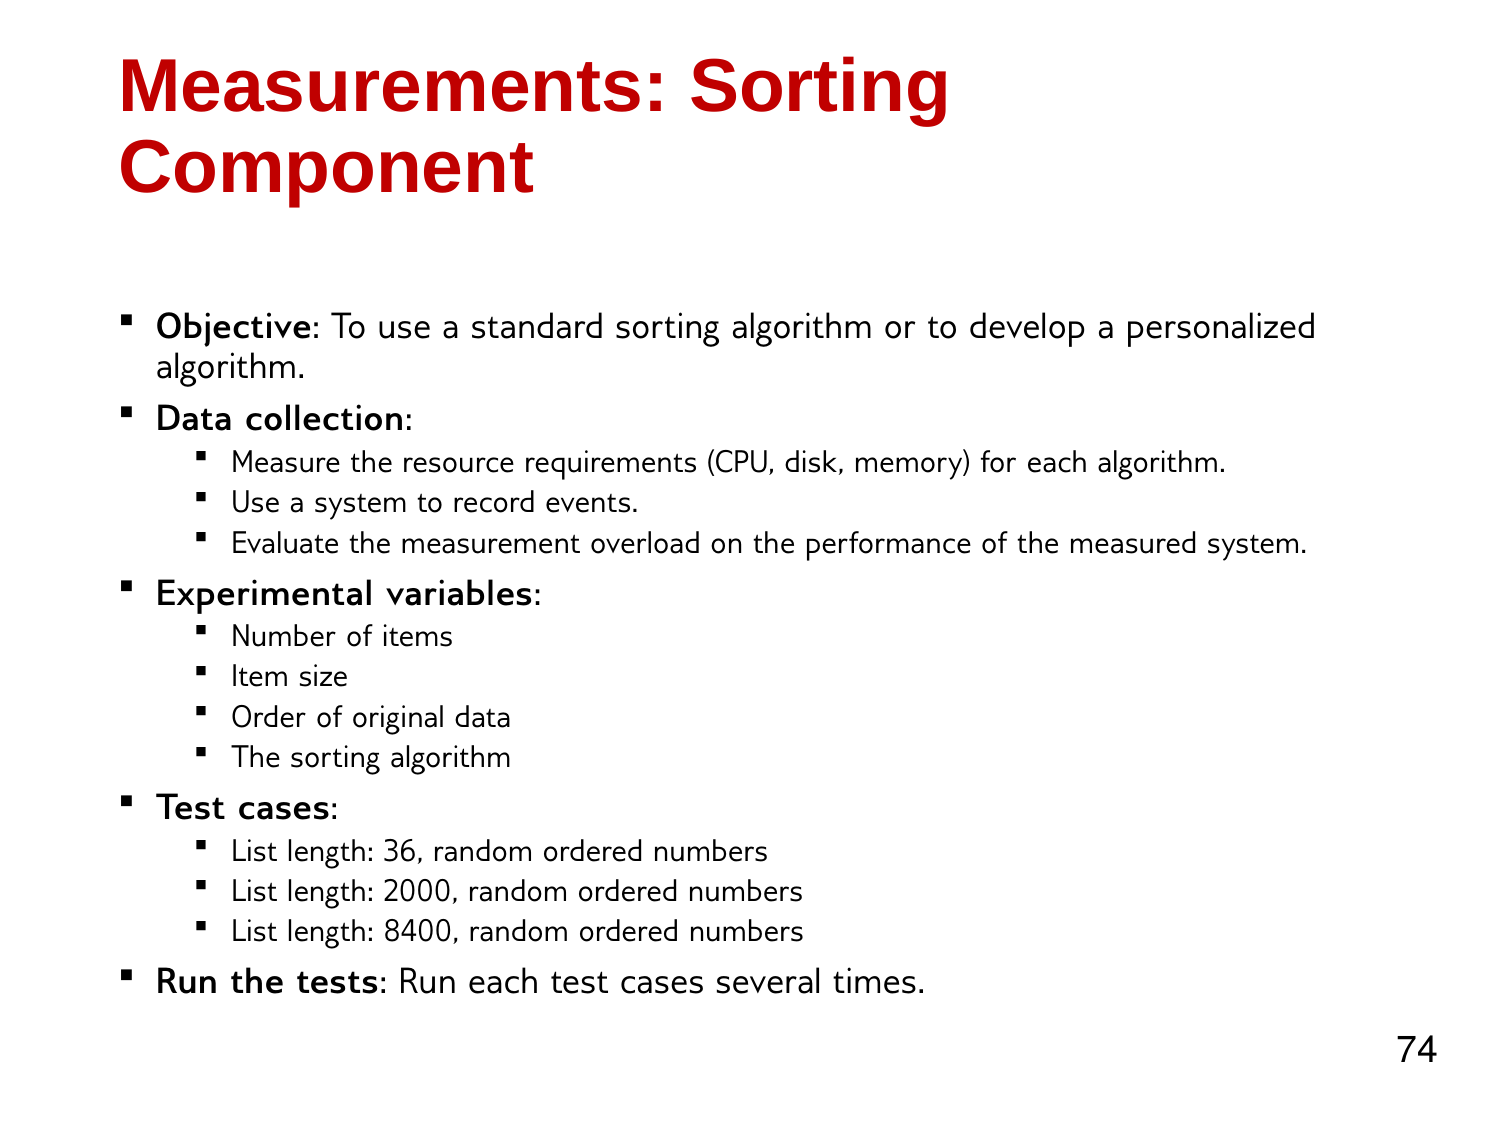

# Measurements: Sorting Component
Objective: To use a standard sorting algorithm or to develop a personalized algorithm.
Data collection:
Measure the resource requirements (CPU, disk, memory) for each algorithm.
Use a system to record events.
Evaluate the measurement overload on the performance of the measured system.
Experimental variables:
Number of items
Item size
Order of original data
The sorting algorithm
Test cases:
List length: 36, random ordered numbers
List length: 2000, random ordered numbers
List length: 8400, random ordered numbers
Run the tests: Run each test cases several times.
74